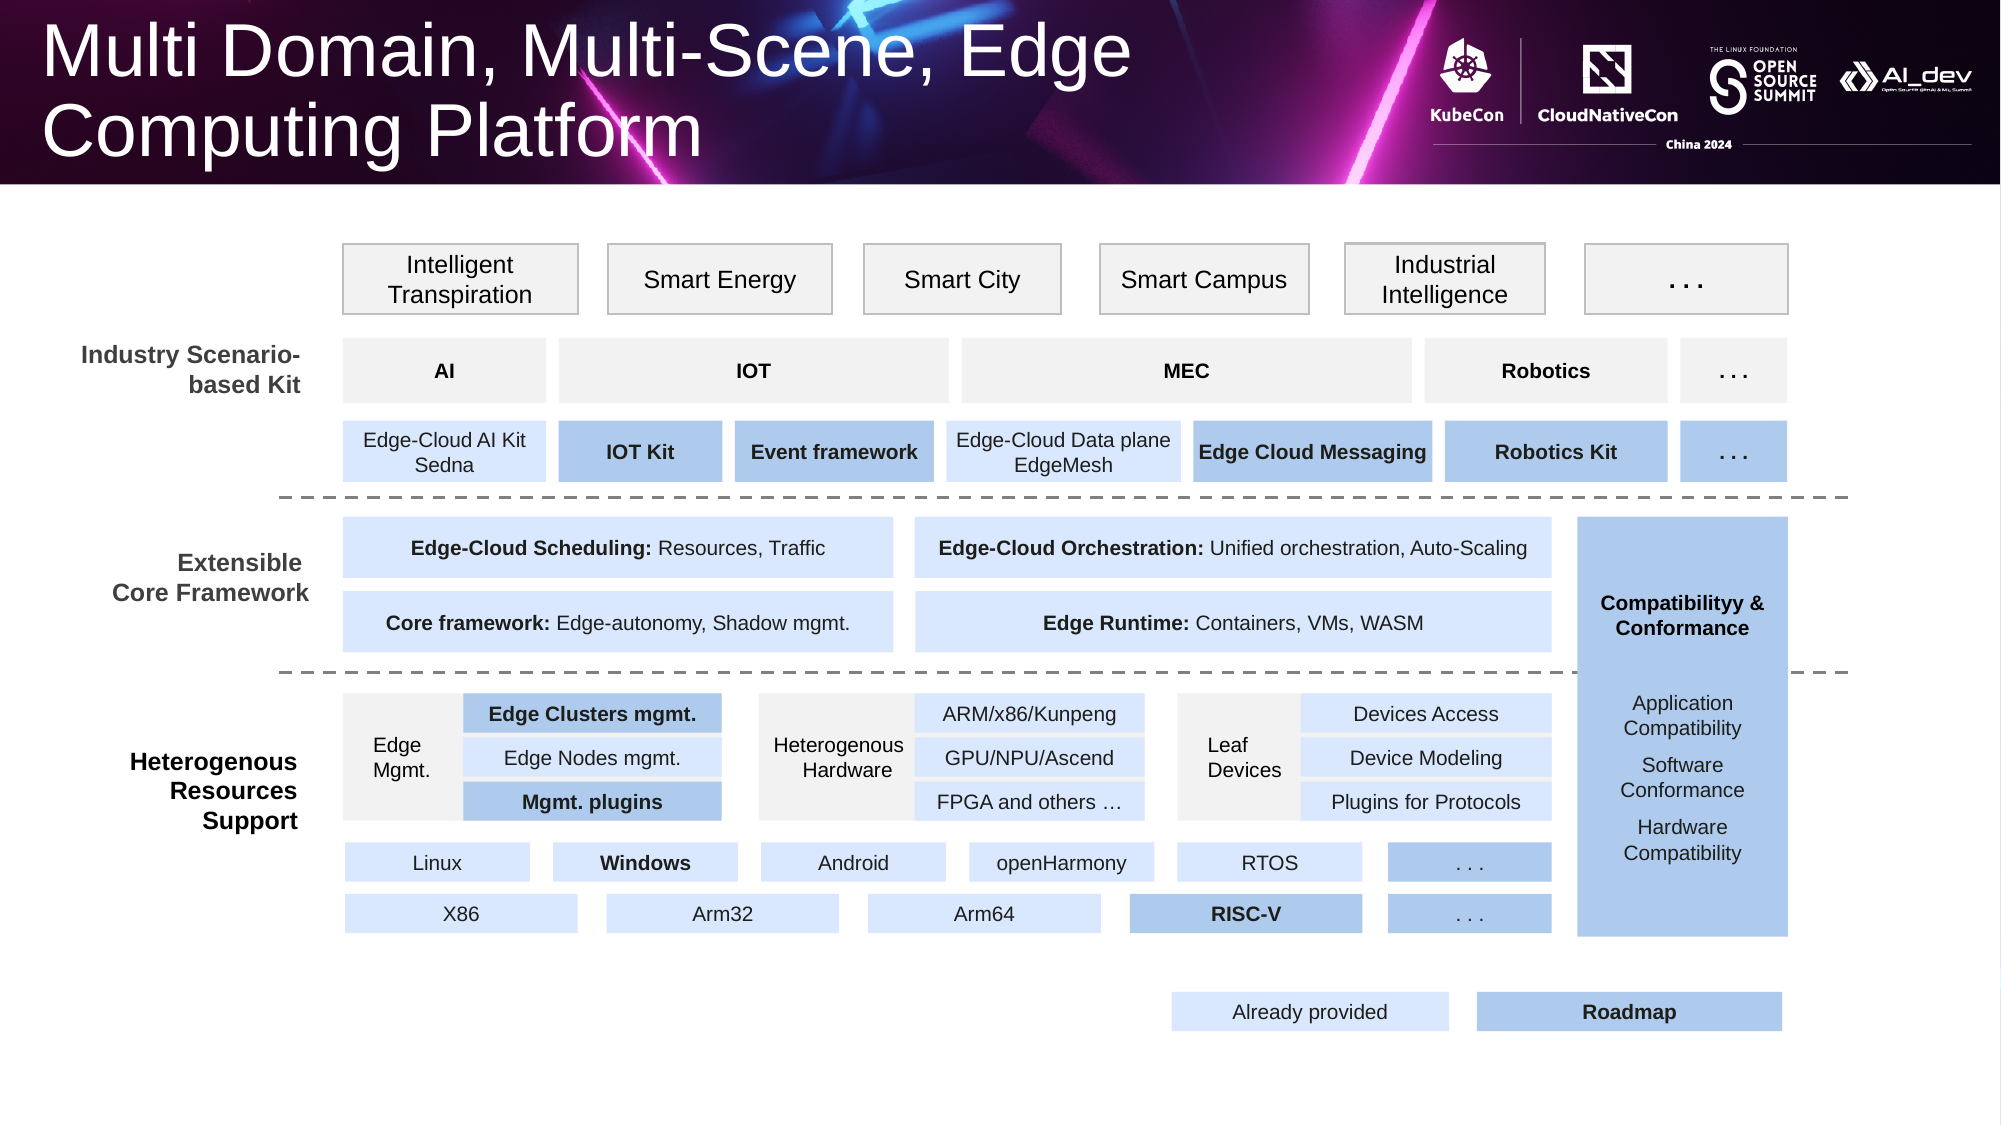

# Multi Domain, Multi-Scene, Edge Computing Platform
Intelligent Transpiration
Smart Energy
Smart City
Smart Campus
Industrial Intelligence
. . .
AI
IOT
MEC
Robotics
. . .
Edge-Cloud AI Kit
Sedna
IOT Kit
Event framework
Edge-Cloud Data plane
EdgeMesh
Edge Cloud Messaging
Robotics Kit
. . .
Edge-Cloud Scheduling: Resources, Traffic
Edge-Cloud Orchestration: Unified orchestration, Auto-Scaling
Core framework: Edge-autonomy, Shadow mgmt.
Edge Runtime: Containers, VMs, WASM
Compatibilityy & Conformance

Application
Compatibility
Software
Conformance
Hardware
Compatibility
Edge
Mgmt.
Edge Clusters mgmt.
Edge Nodes mgmt.
Mgmt. plugins
Heterogenous
     Hardware
ARM/x86/Kunpeng
GPU/NPU/Ascend
FPGA and others …
Leaf
Devices
Devices Access
Device Modeling
Plugins for Protocols
Linux
Windows
Android
openHarmony
RTOS
. . .
X86
Arm32
Arm64
RISC-V
. . .
Already provided
Roadmap
Industry Scenario-based Kit
Extensible
Core Framework
Heterogenous Resources Support